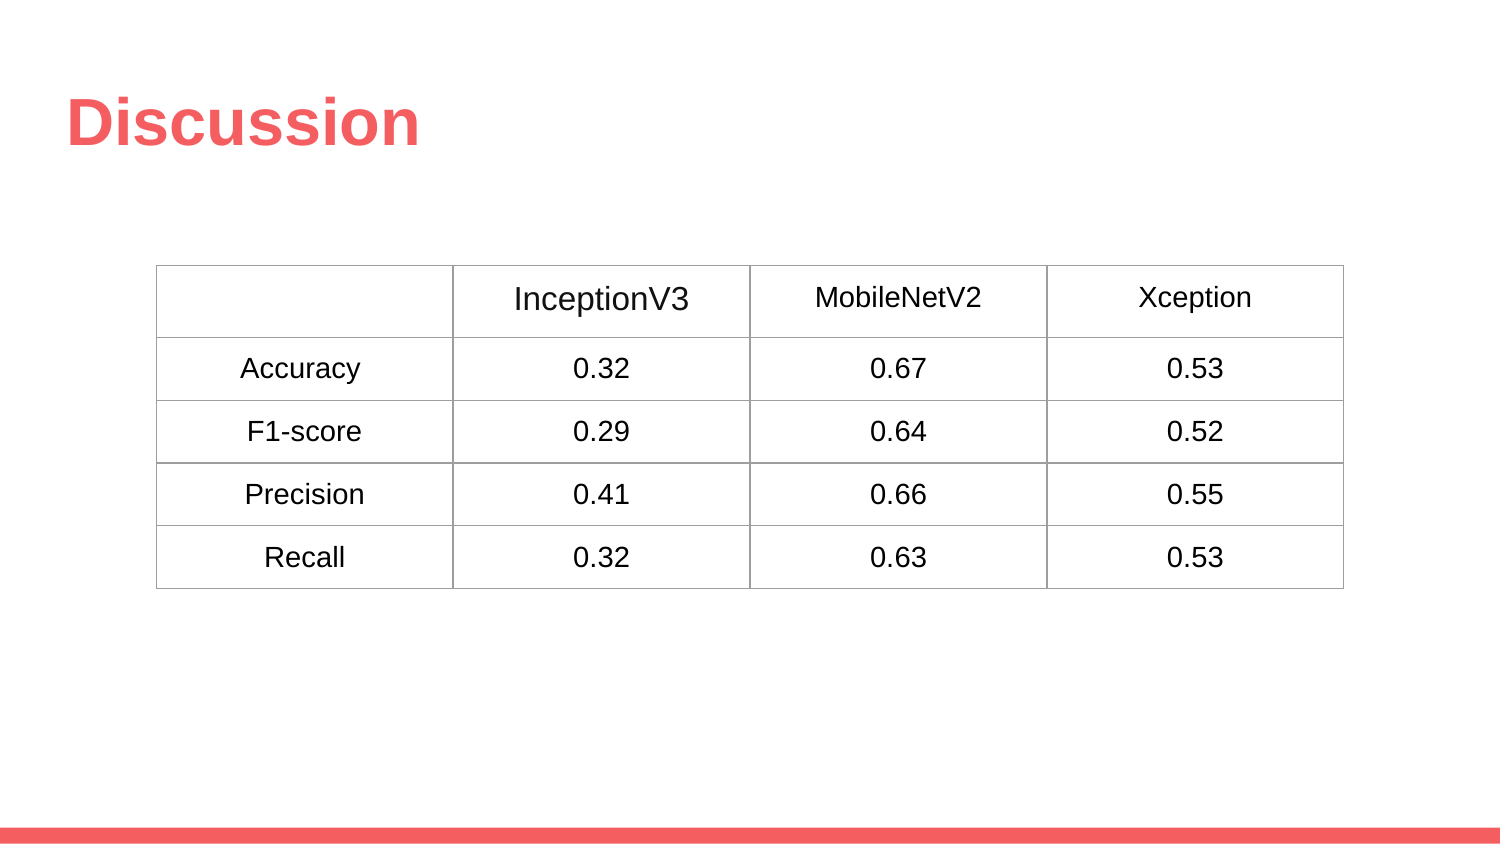

# Discussion
|  | InceptionV3 | MobileNetV2 | Xception |
| --- | --- | --- | --- |
| Accuracy | 0.32 | 0.67 | 0.53 |
| F1-score | 0.29 | 0.64 | 0.52 |
| Precision | 0.41 | 0.66 | 0.55 |
| Recall | 0.32 | 0.63 | 0.53 |